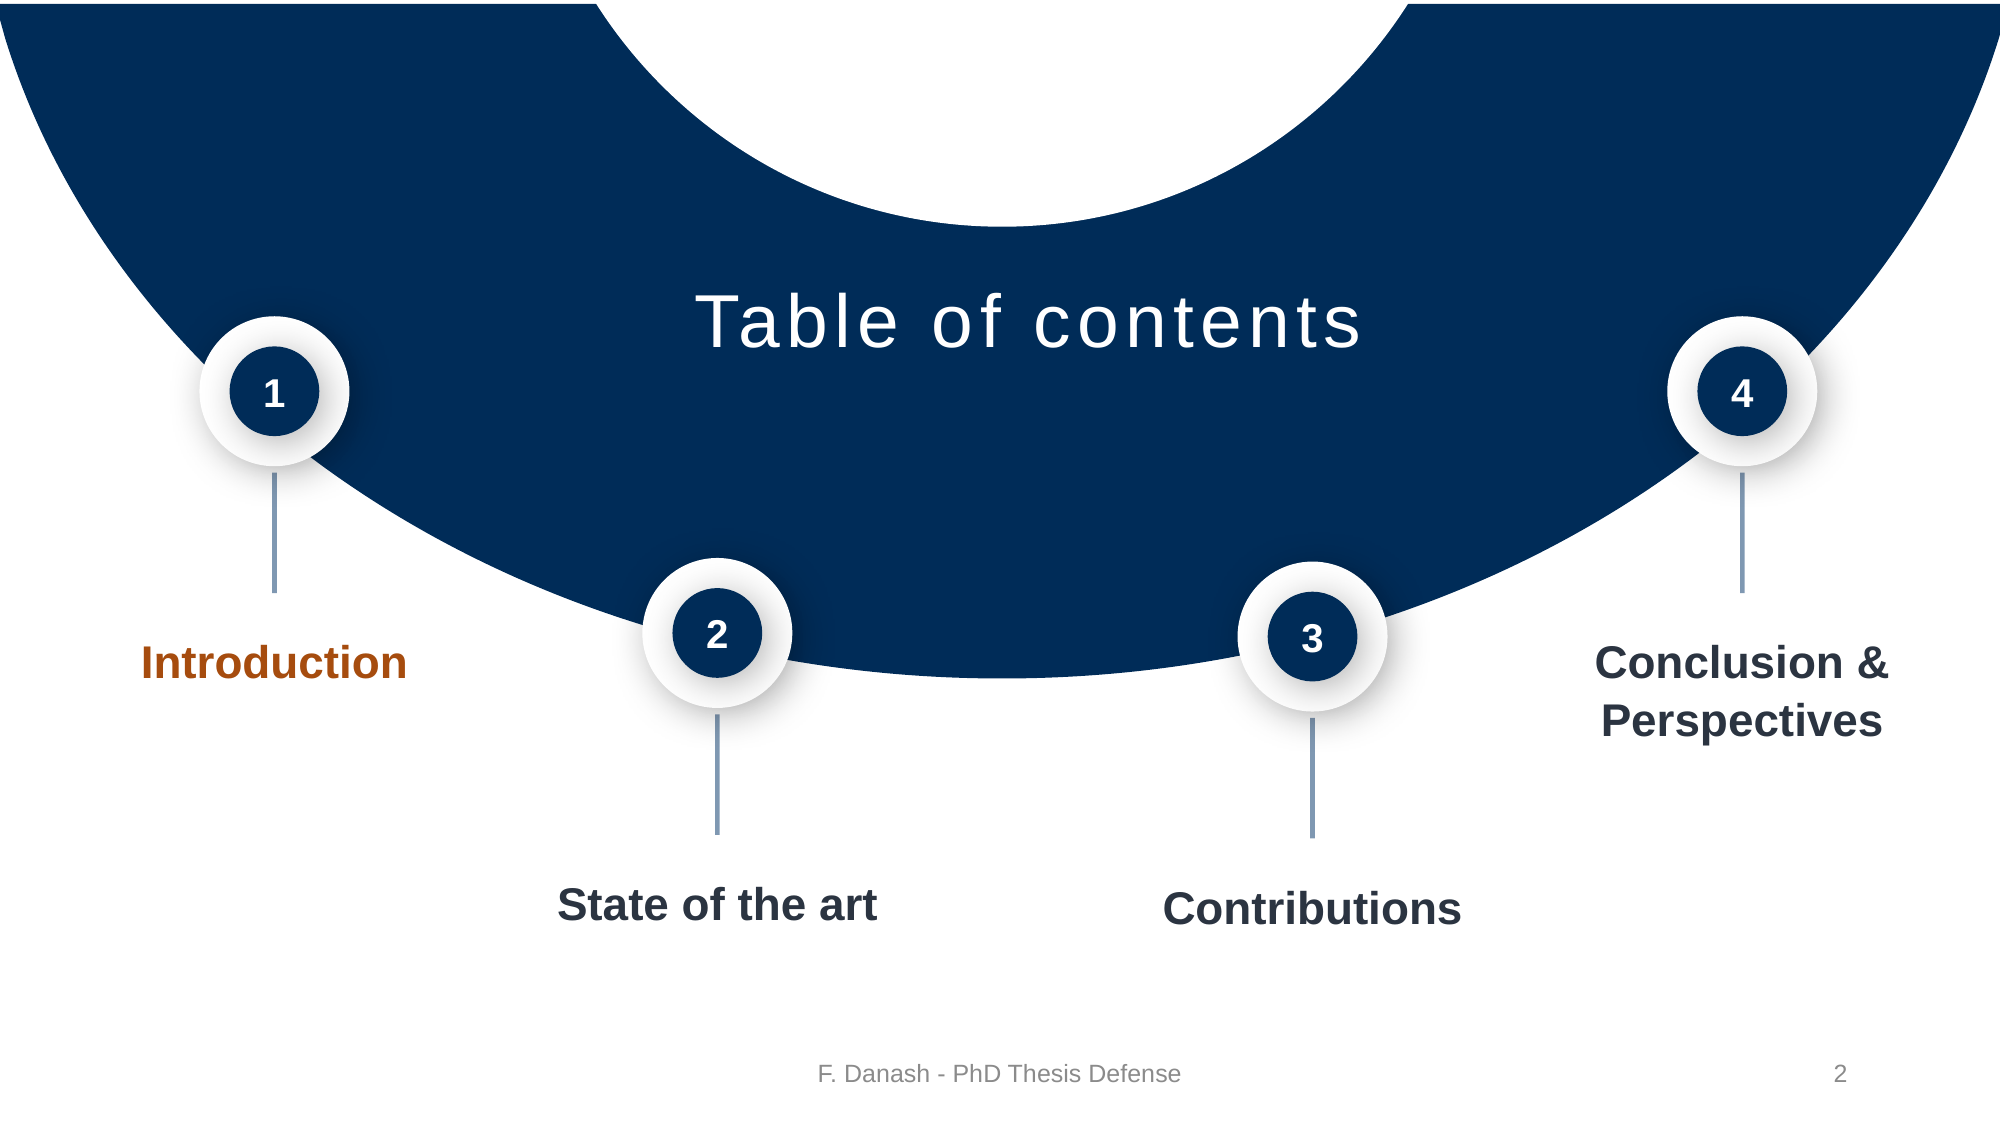

Table of contents

1

4

2

3
Introduction
Conclusion &
Perspectives
State of the art
Contributions
F. Danash - PhD Thesis Defense
2